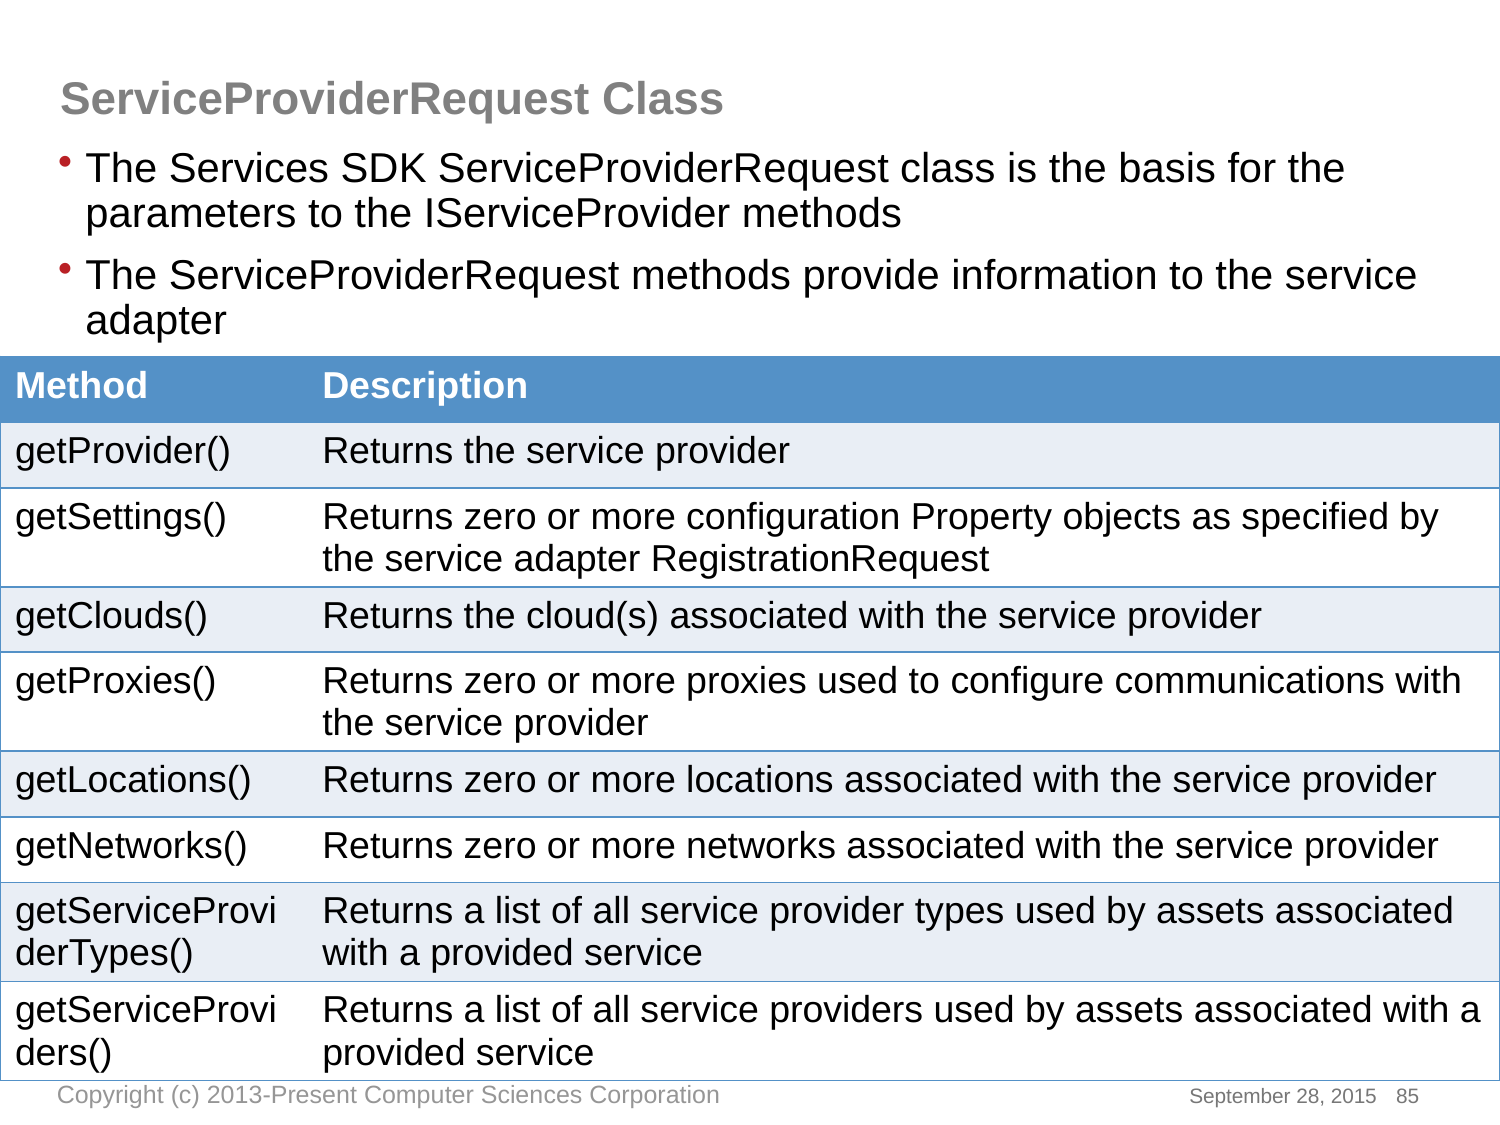

# ServiceProviderRequest Class
The Services SDK ServiceProviderRequest class is the basis for the parameters to the IServiceProvider methods
The ServiceProviderRequest methods provide information to the service adapter

| Method | Description |
| --- | --- |
| getProvider() | Returns the service provider |
| getSettings() | Returns zero or more configuration Property objects as specified by the service adapter RegistrationRequest |
| getClouds() | Returns the cloud(s) associated with the service provider |
| getProxies() | Returns zero or more proxies used to configure communications with the service provider |
| getLocations() | Returns zero or more locations associated with the service provider |
| getNetworks() | Returns zero or more networks associated with the service provider |
| getServiceProviderTypes() | Returns a list of all service provider types used by assets associated with a provided service |
| getServiceProviders() | Returns a list of all service providers used by assets associated with a provided service |